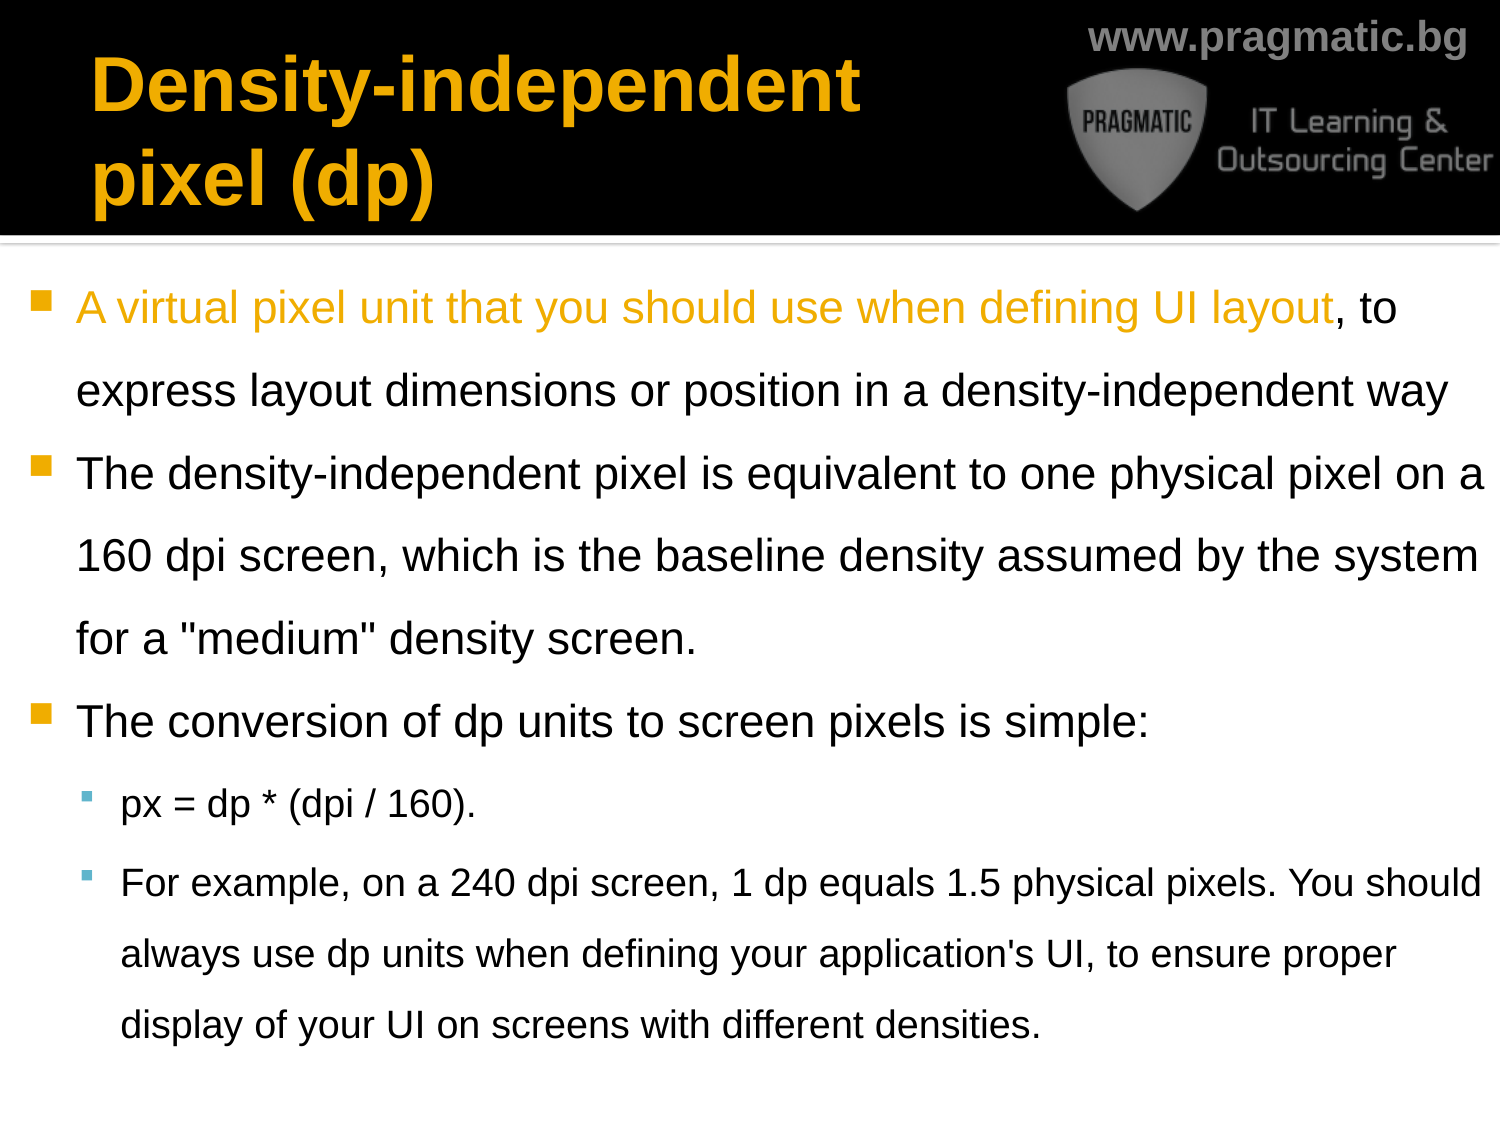

# Density-independent pixel (dp)
A virtual pixel unit that you should use when defining UI layout, to express layout dimensions or position in a density-independent way
The density-independent pixel is equivalent to one physical pixel on a 160 dpi screen, which is the baseline density assumed by the system for a "medium" density screen.
The conversion of dp units to screen pixels is simple:
px = dp * (dpi / 160).
For example, on a 240 dpi screen, 1 dp equals 1.5 physical pixels. You should always use dp units when defining your application's UI, to ensure proper display of your UI on screens with different densities.